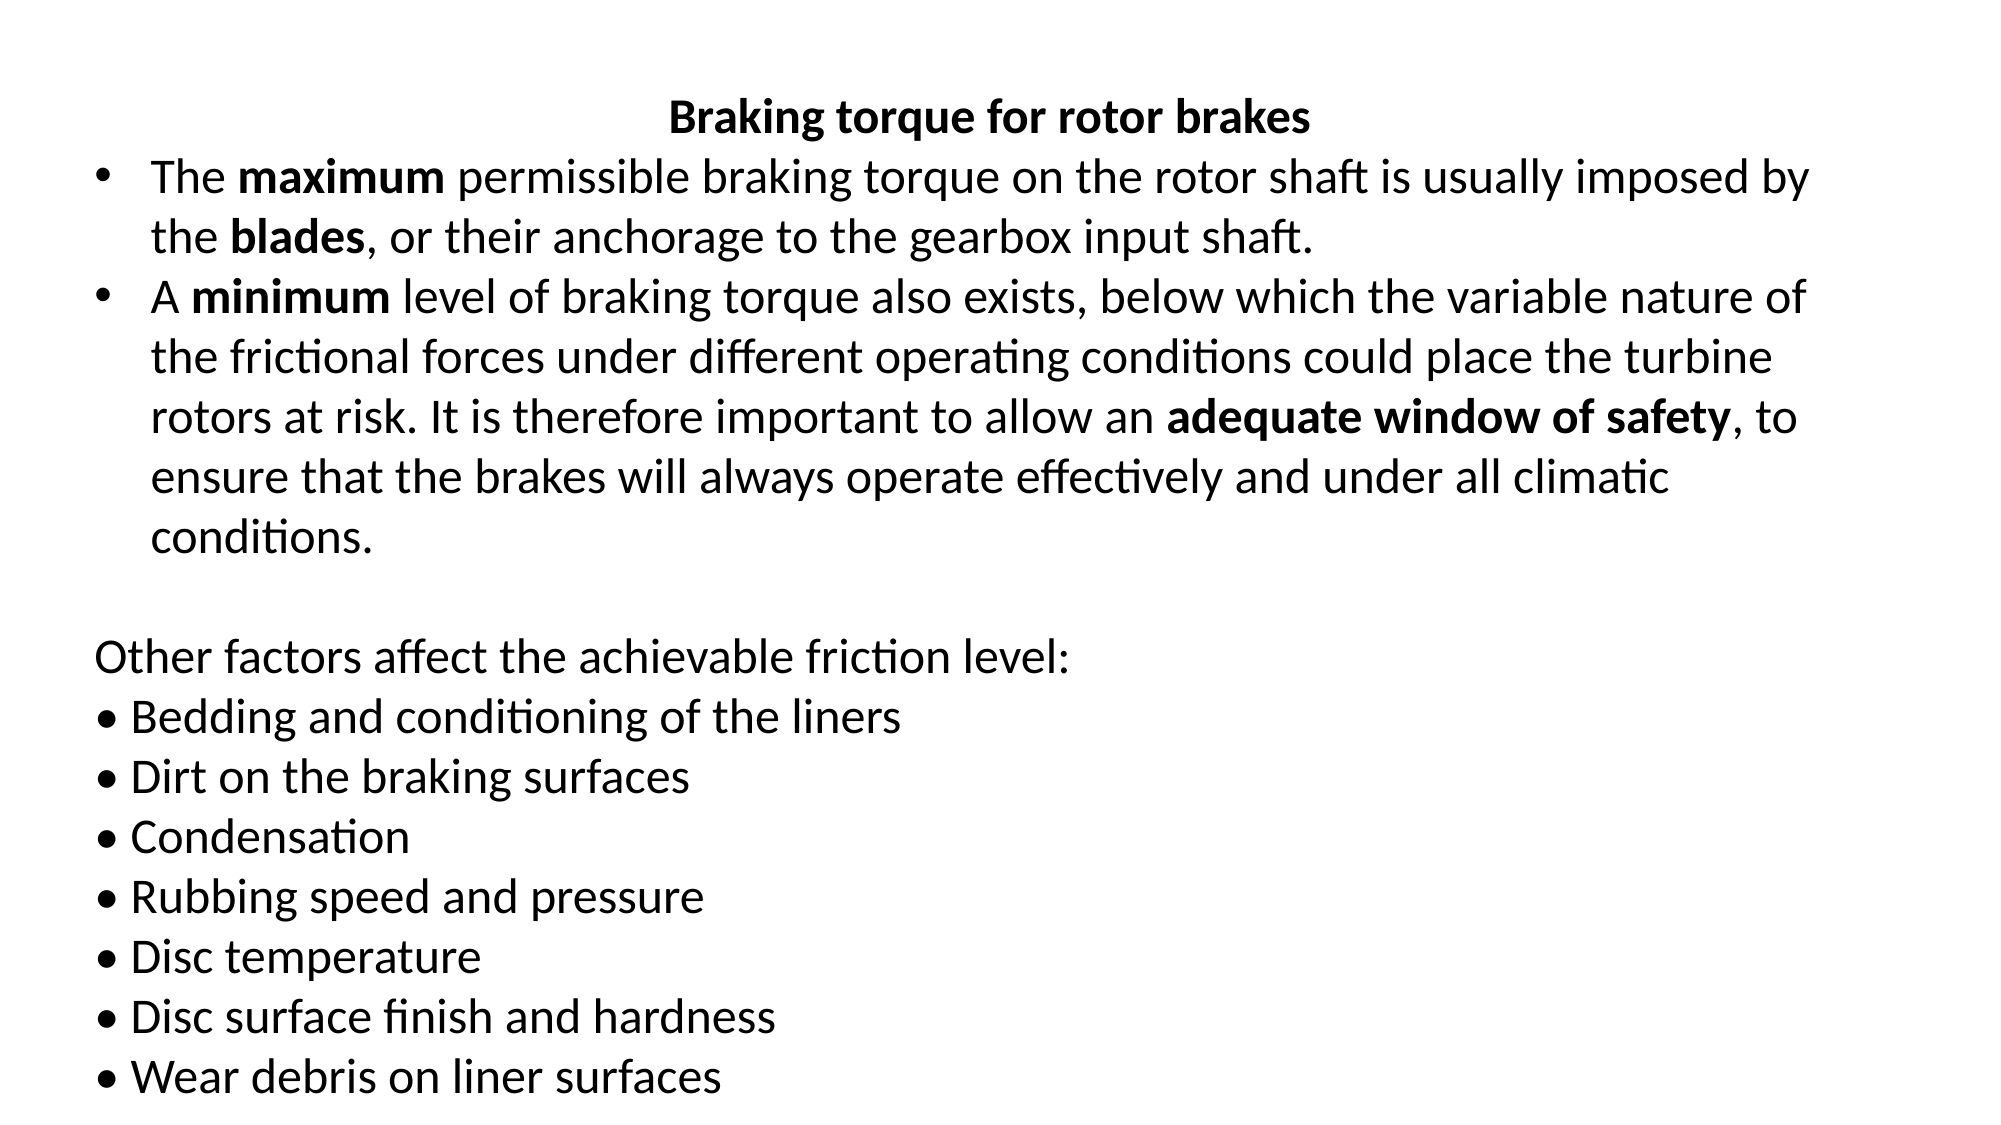

Braking torque for rotor brakes
The maximum permissible braking torque on the rotor shaft is usually imposed by the blades, or their anchorage to the gearbox input shaft.
A minimum level of braking torque also exists, below which the variable nature of the frictional forces under different operating conditions could place the turbine rotors at risk. It is therefore important to allow an adequate window of safety, to ensure that the brakes will always operate effectively and under all climatic conditions.

Other factors affect the achievable friction level:
• Bedding and conditioning of the liners
• Dirt on the braking surfaces
• Condensation
• Rubbing speed and pressure
• Disc temperature
• Disc surface finish and hardness
• Wear debris on liner surfaces